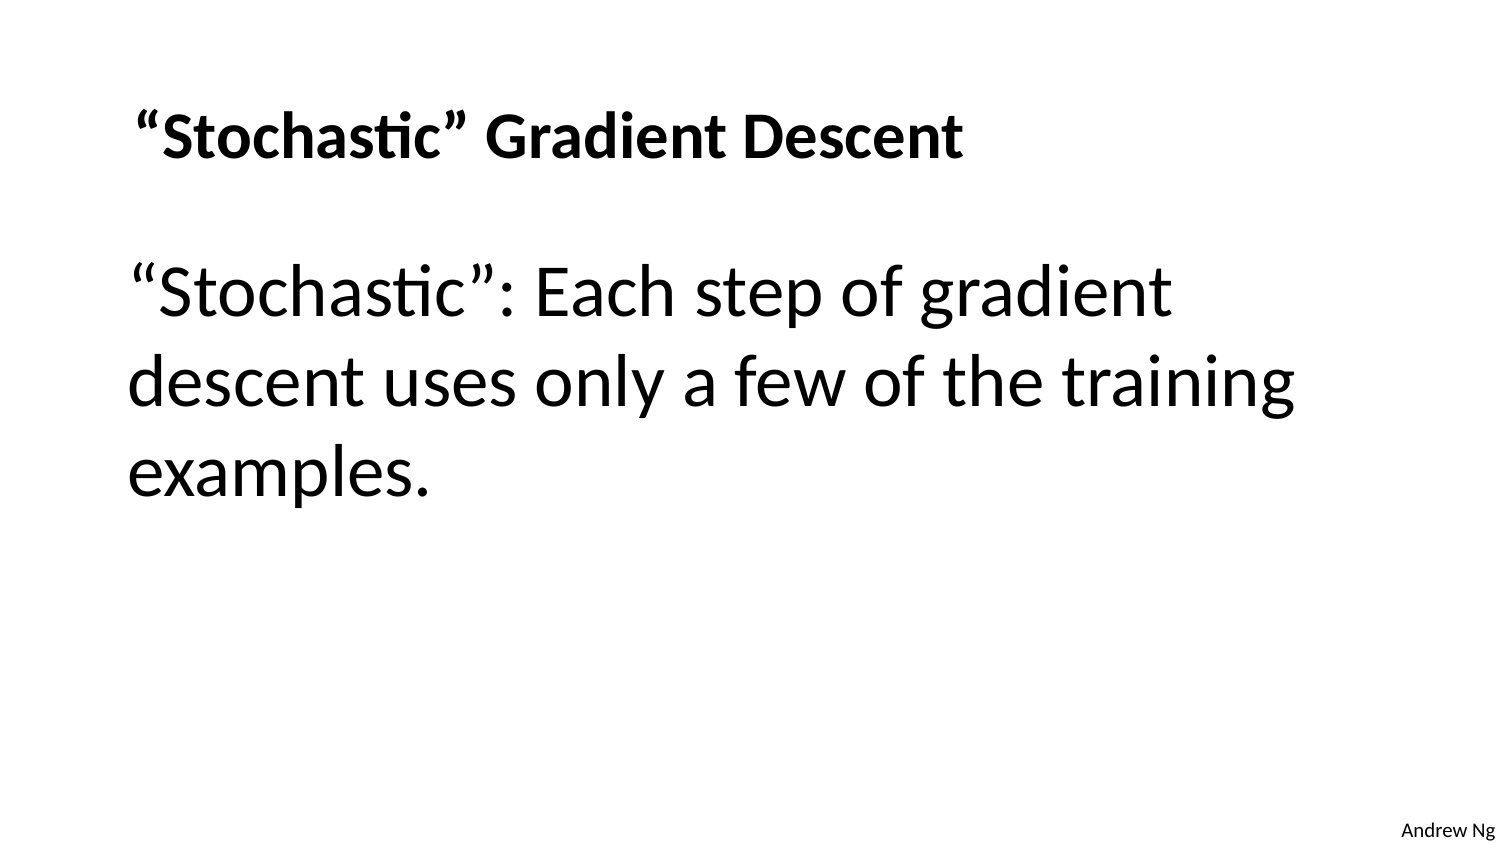

“Stochastic” Gradient Descent
“Stochastic”: Each step of gradient descent uses only a few of the training examples.